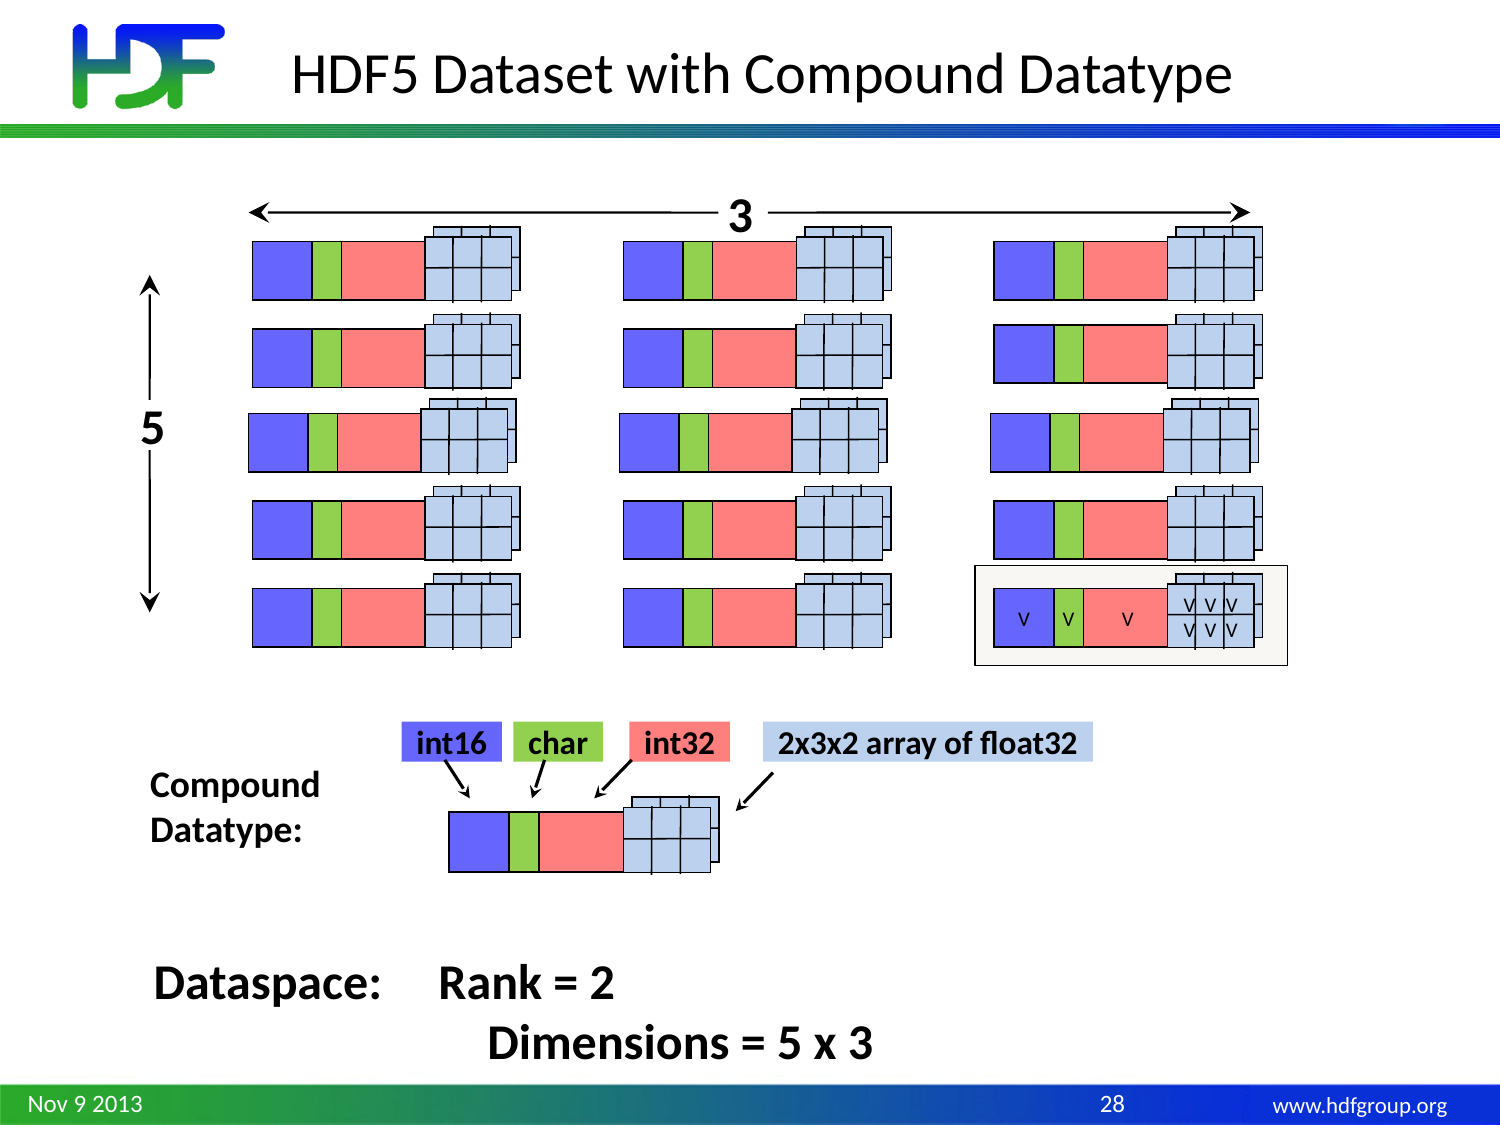

# HDF5 Dataset with Compound Datatype
3

5

V  V  V
V  V  V

V
V
V

int16
char
int32
2x3x2 array of float32
Compound
Datatype:

Dataspace:     Rank = 2
	          	   Dimensions = 5 x 3
Nov 9 2013
28